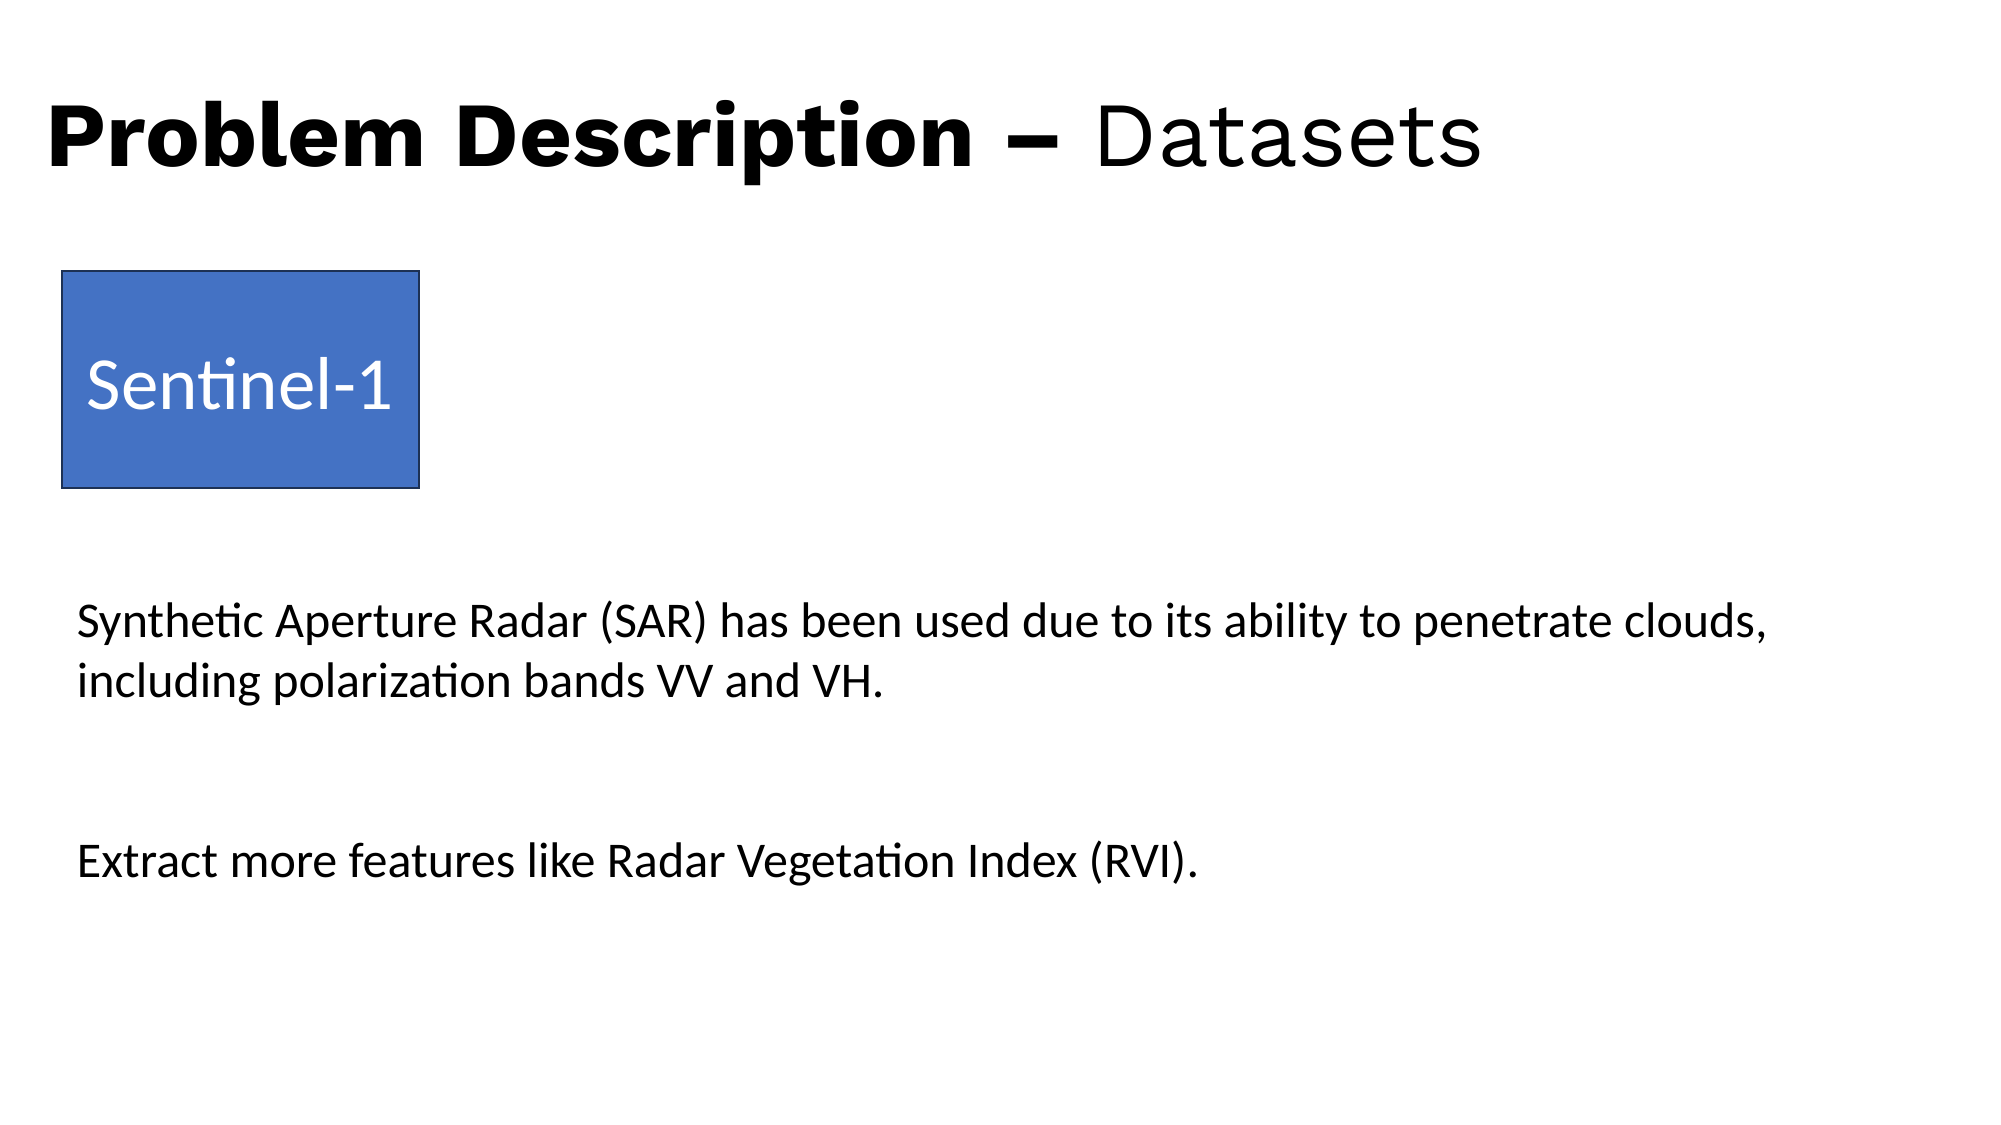

# Problem Description – Datasets
Sentinel-1
Synthetic Aperture Radar (SAR) has been used due to its ability to penetrate clouds, including polarization bands VV and VH.

Extract more features like Radar Vegetation Index (RVI).